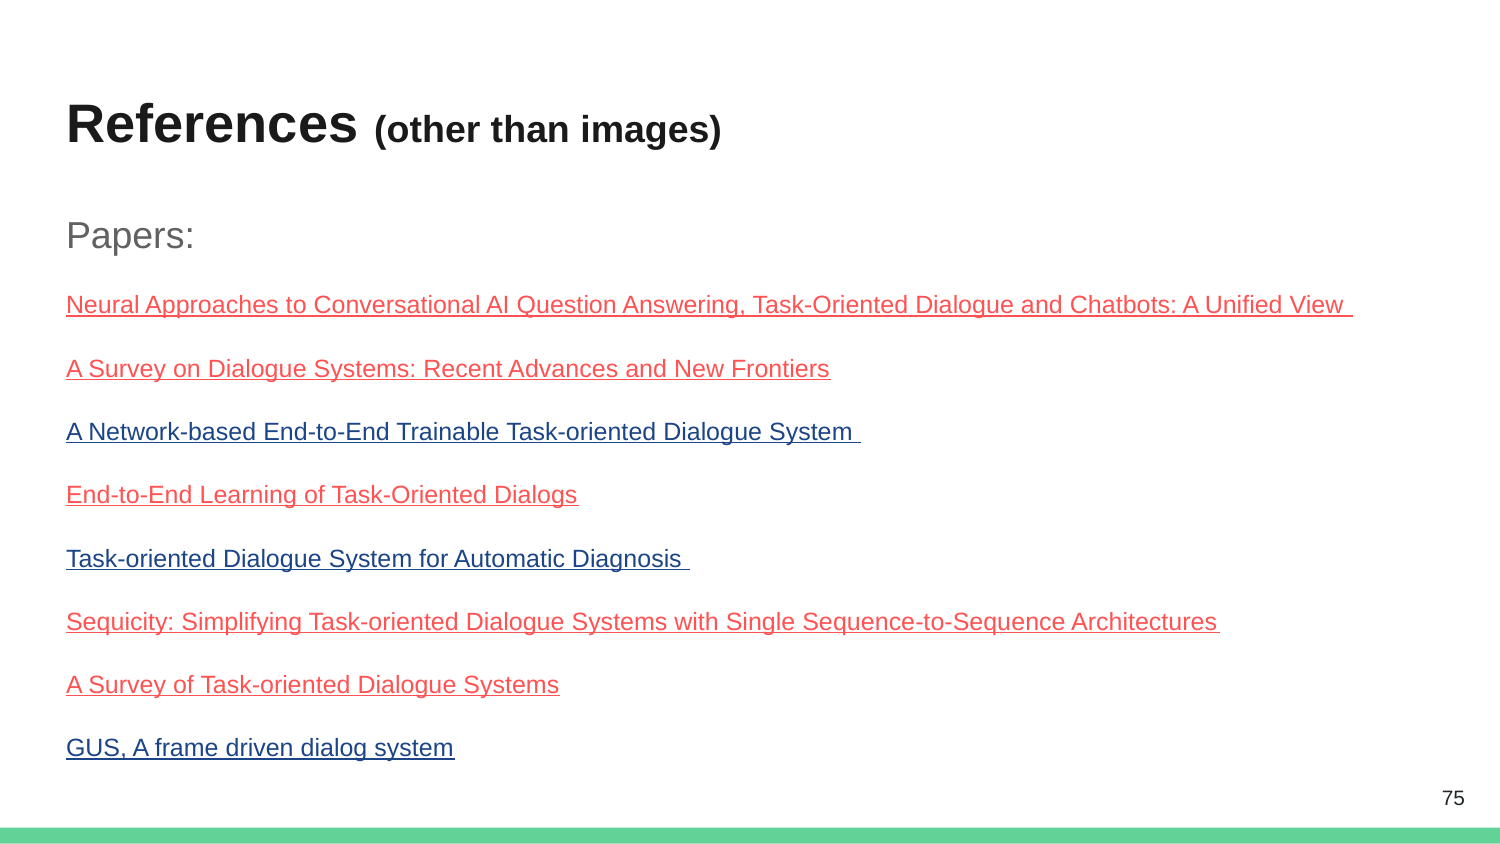

# References (other than images)
Papers:
Neural Approaches to Conversational AI Question Answering, Task-Oriented Dialogue and Chatbots: A Unified View
A Survey on Dialogue Systems: Recent Advances and New Frontiers
A Network-based End-to-End Trainable Task-oriented Dialogue System
End-to-End Learning of Task-Oriented Dialogs
Task-oriented Dialogue System for Automatic Diagnosis
Sequicity: Simplifying Task-oriented Dialogue Systems with Single Sequence-to-Sequence Architectures
A Survey of Task-oriented Dialogue Systems
GUS, A frame driven dialog system

75